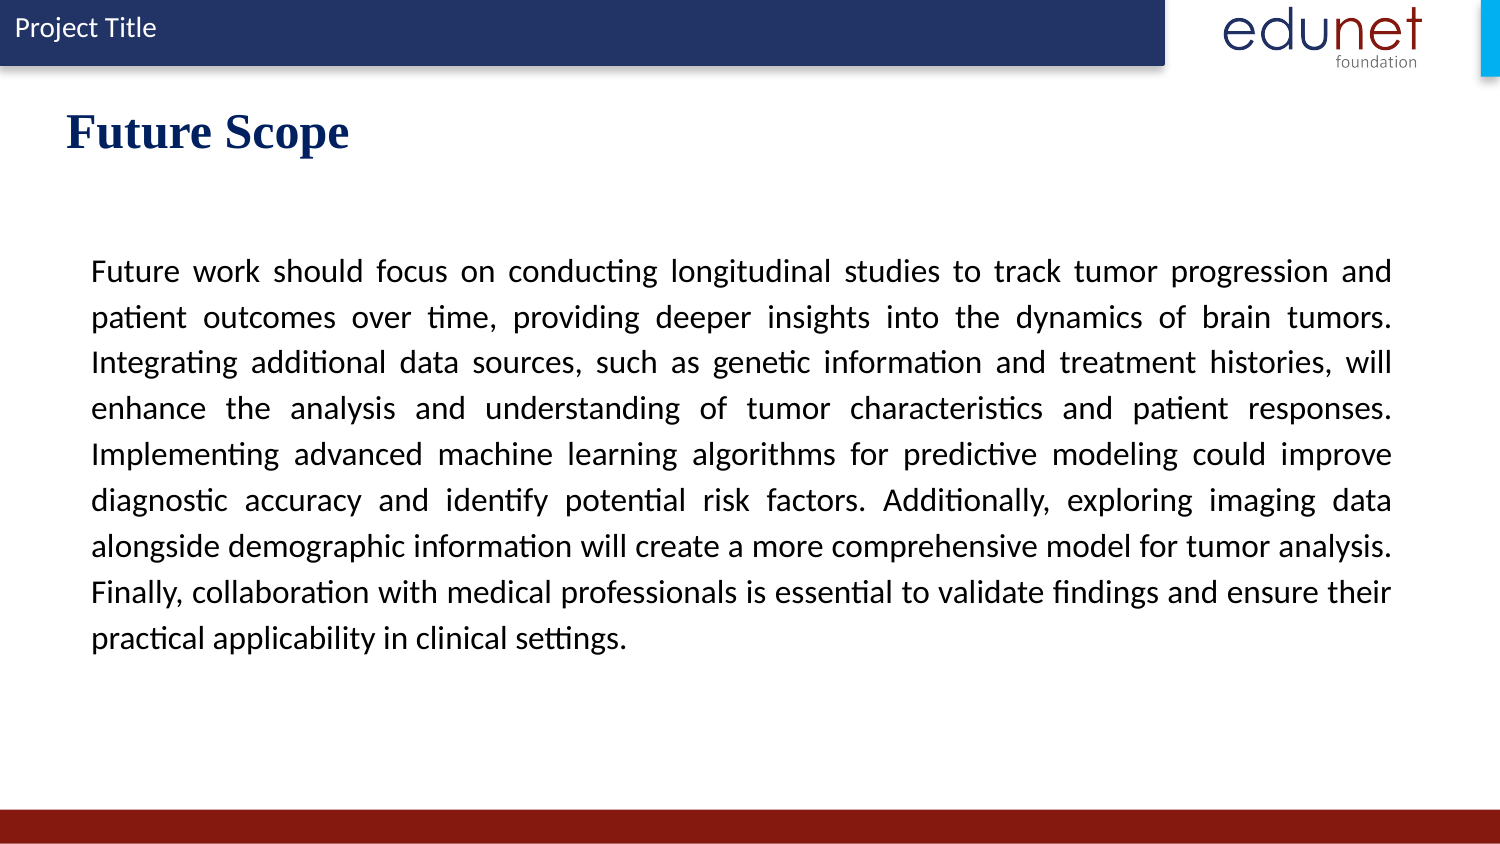

# Future Scope
Future work should focus on conducting longitudinal studies to track tumor progression and patient outcomes over time, providing deeper insights into the dynamics of brain tumors. Integrating additional data sources, such as genetic information and treatment histories, will enhance the analysis and understanding of tumor characteristics and patient responses. Implementing advanced machine learning algorithms for predictive modeling could improve diagnostic accuracy and identify potential risk factors. Additionally, exploring imaging data alongside demographic information will create a more comprehensive model for tumor analysis. Finally, collaboration with medical professionals is essential to validate findings and ensure their practical applicability in clinical settings.